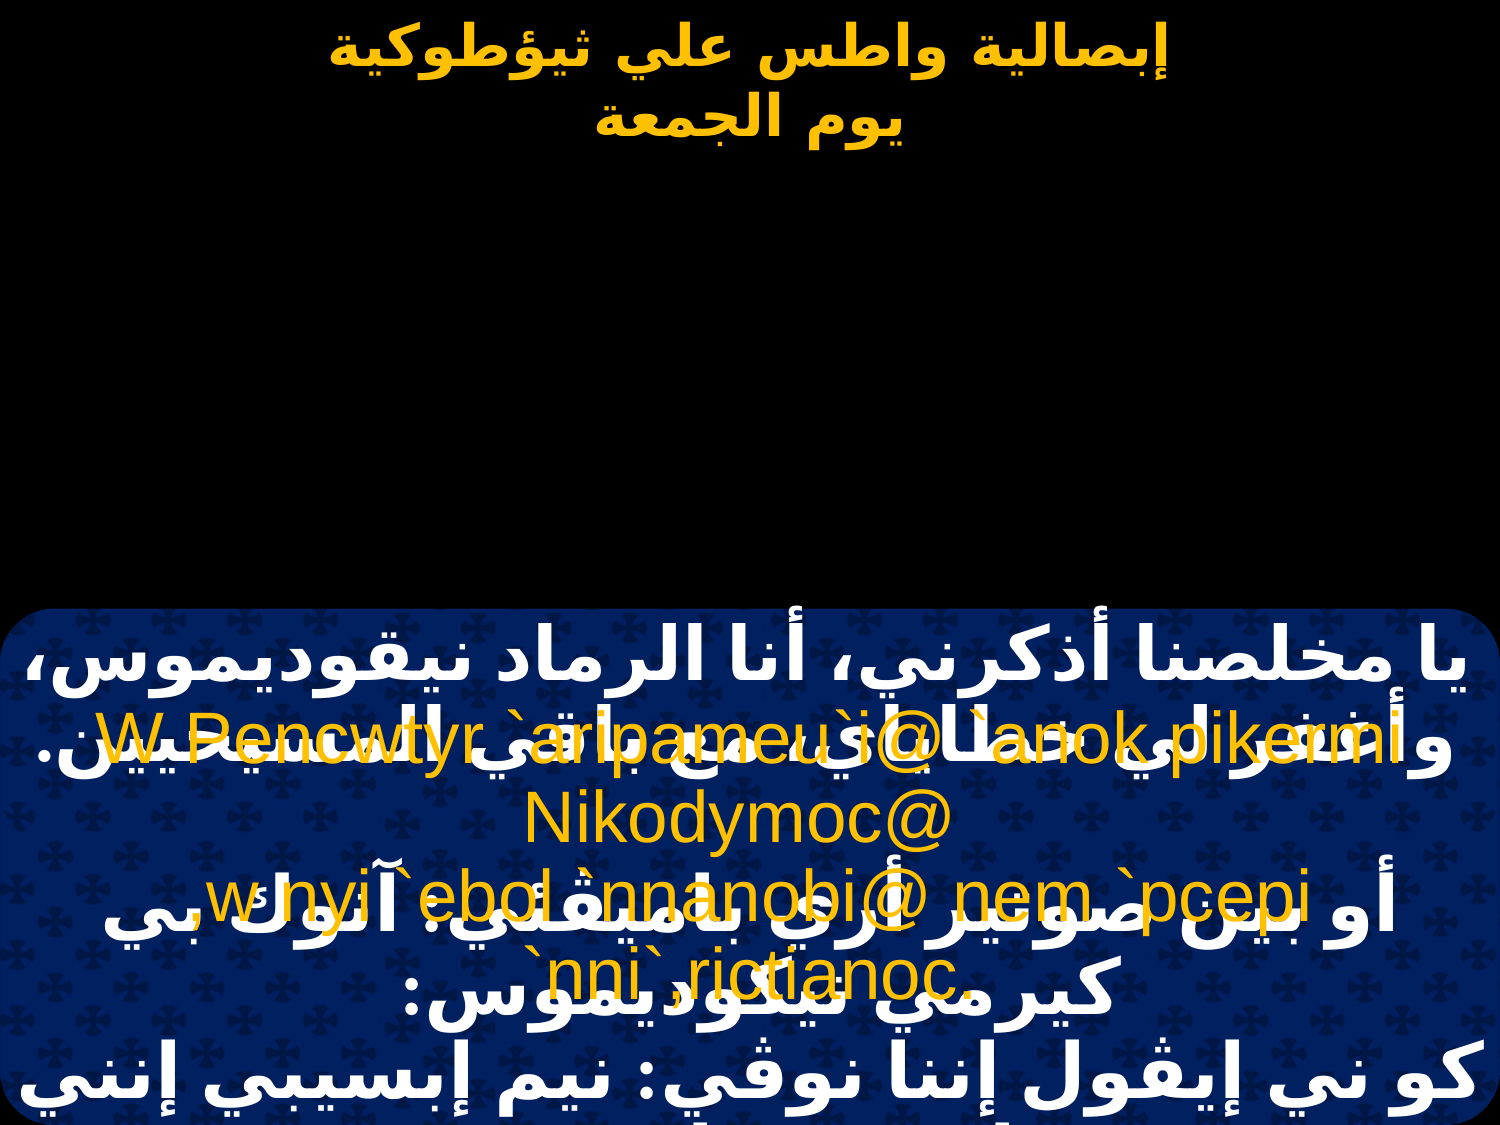

#
يا مخلصنا أذكرني، أنا الرماد نيقوديموس، وأغفر لي خطاياي، مع باقي المسيحيين.
W Pencwtyr `aripameu`i@ `anok pikermi Nikodymoc@
,w nyi `ebol `nnanobi@ nem `pcepi `nni`,rictianoc.
أو بين صوتير أري باميڤئي: آنوك بي كيرمي نيكوديموس:
كو ني إيڤول إننا نوڤي: نيم إبسيبي إنني إخريستيانوس.